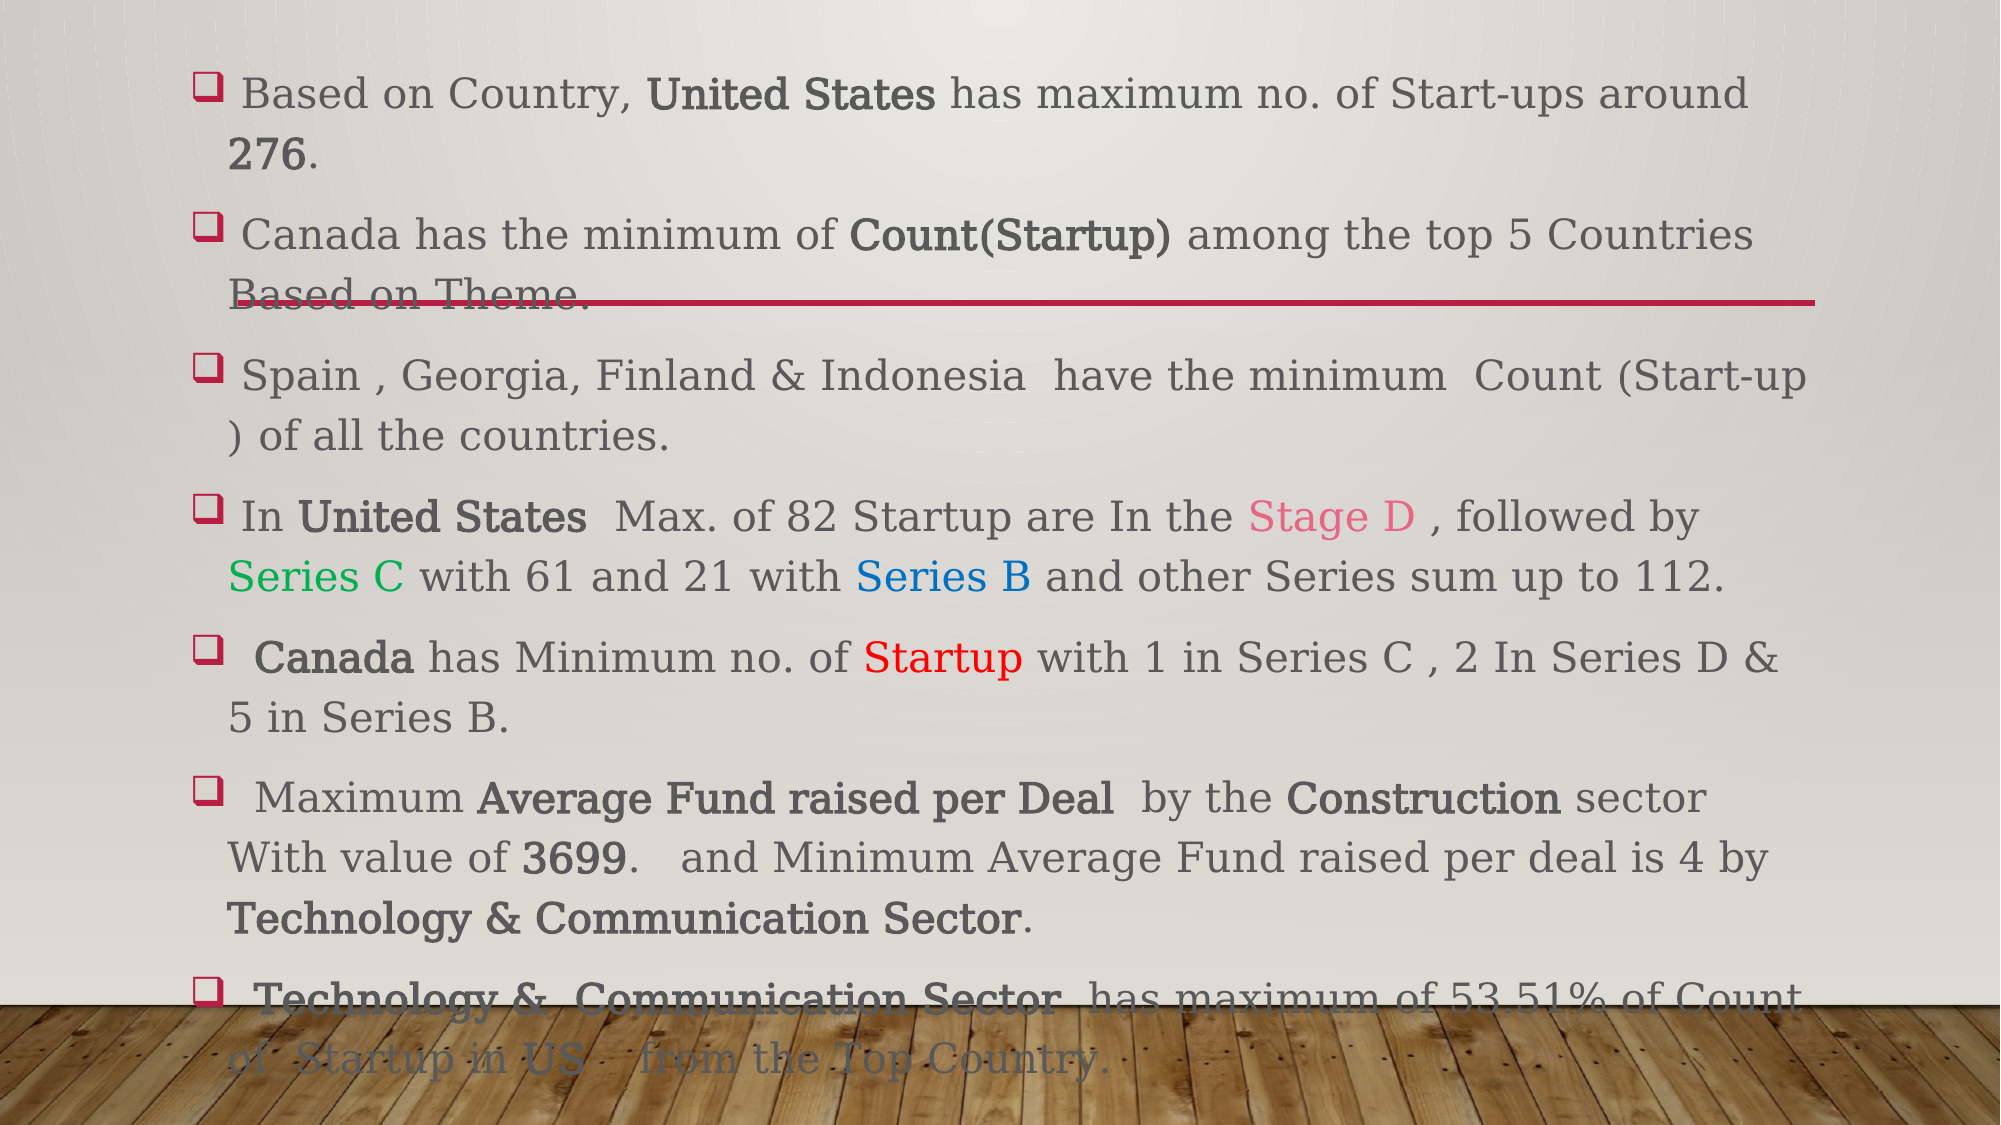

Based on Country, United States has maximum no. of Start-ups around 276.
 Canada has the minimum of Count(Startup) among the top 5 Countries Based on Theme.
 Spain , Georgia, Finland & Indonesia  have the minimum  Count (Start-up ) of all the countries.
 In United States  Max. of 82 Startup are In the Stage D , followed by Series C with 61 and 21 with Series B and other Series sum up to 112.
  Canada has Minimum no. of Startup with 1 in Series C , 2 In Series D & 5 in Series B.
  Maximum Average Fund raised per Deal  by the Construction sector  With value of 3699.   and Minimum Average Fund raised per deal is 4 by Technology & Communication Sector.
  Technology &  Communication Sector  has maximum of 53.51% of Count of  Startup in US    from the Top Country.